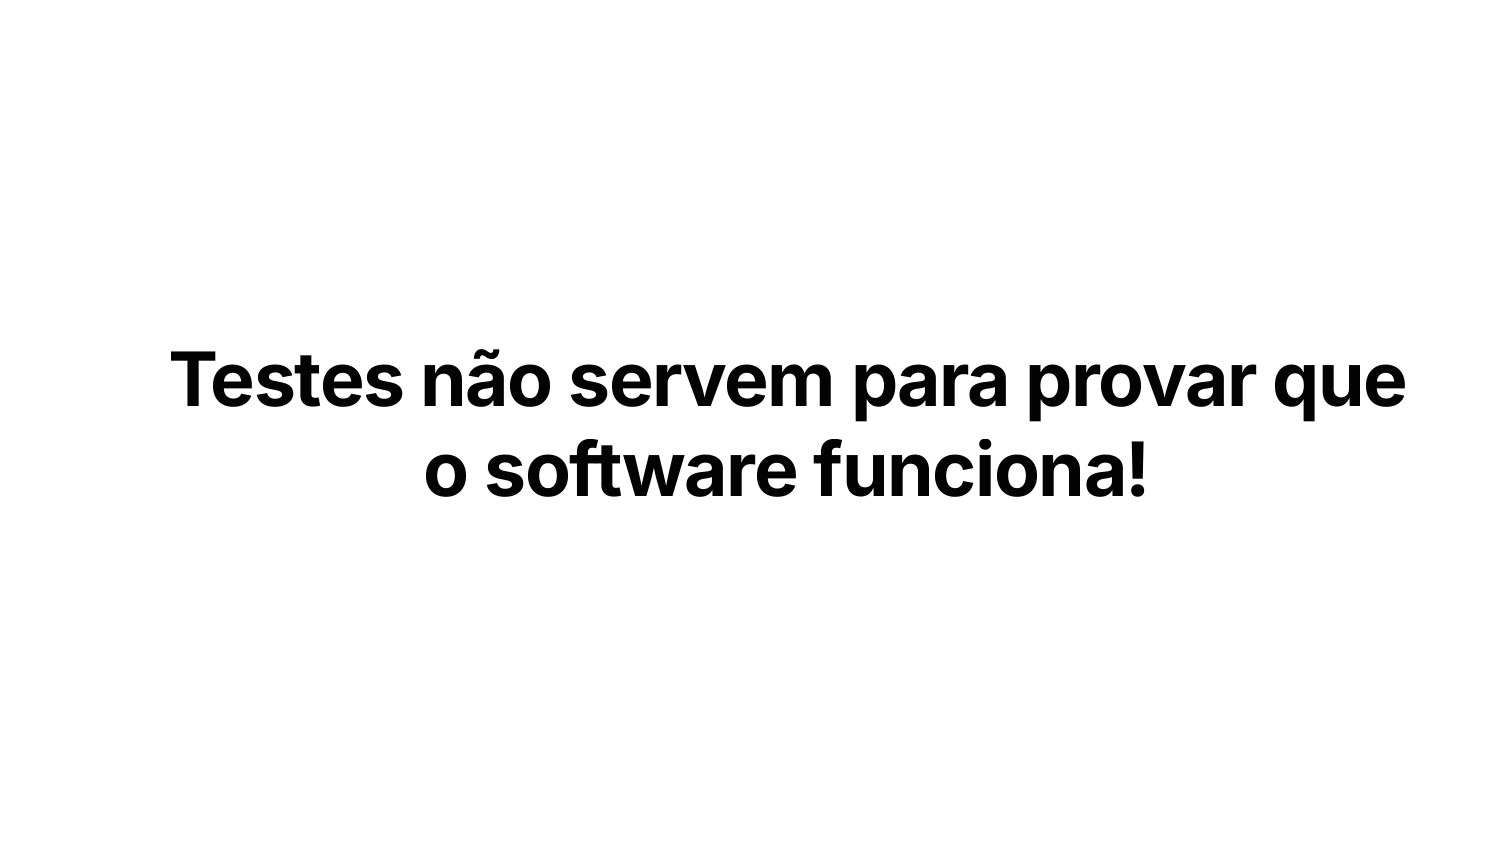

Testes não servem para provar que o software funciona!